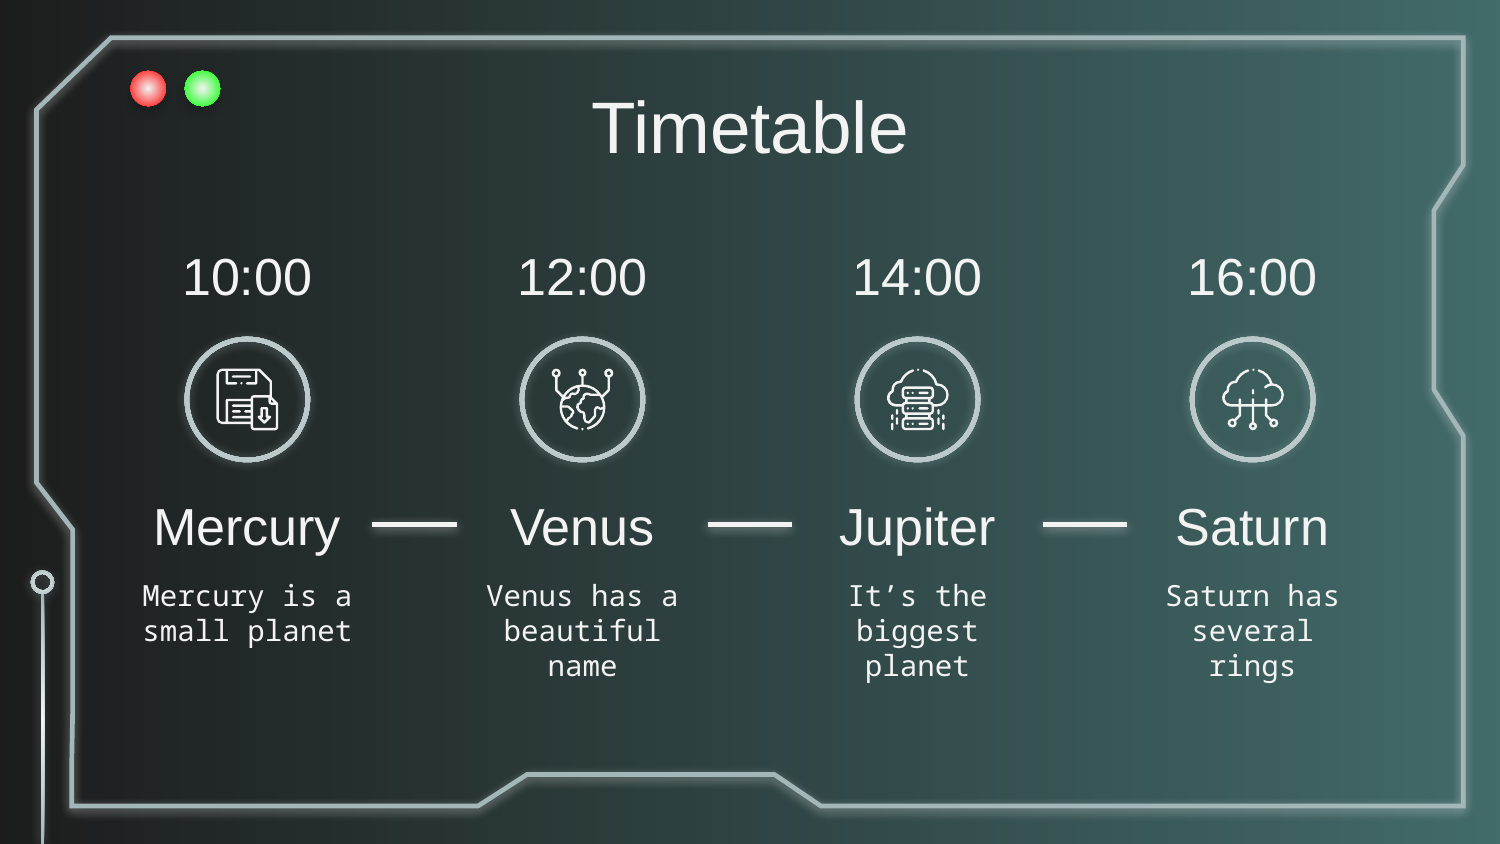

# Timetable
10:00
12:00
14:00
16:00

Mercury
Venus
Jupiter
Saturn
Mercury is a small planet
Venus has a beautiful name
It’s the biggest planet
Saturn has several rings